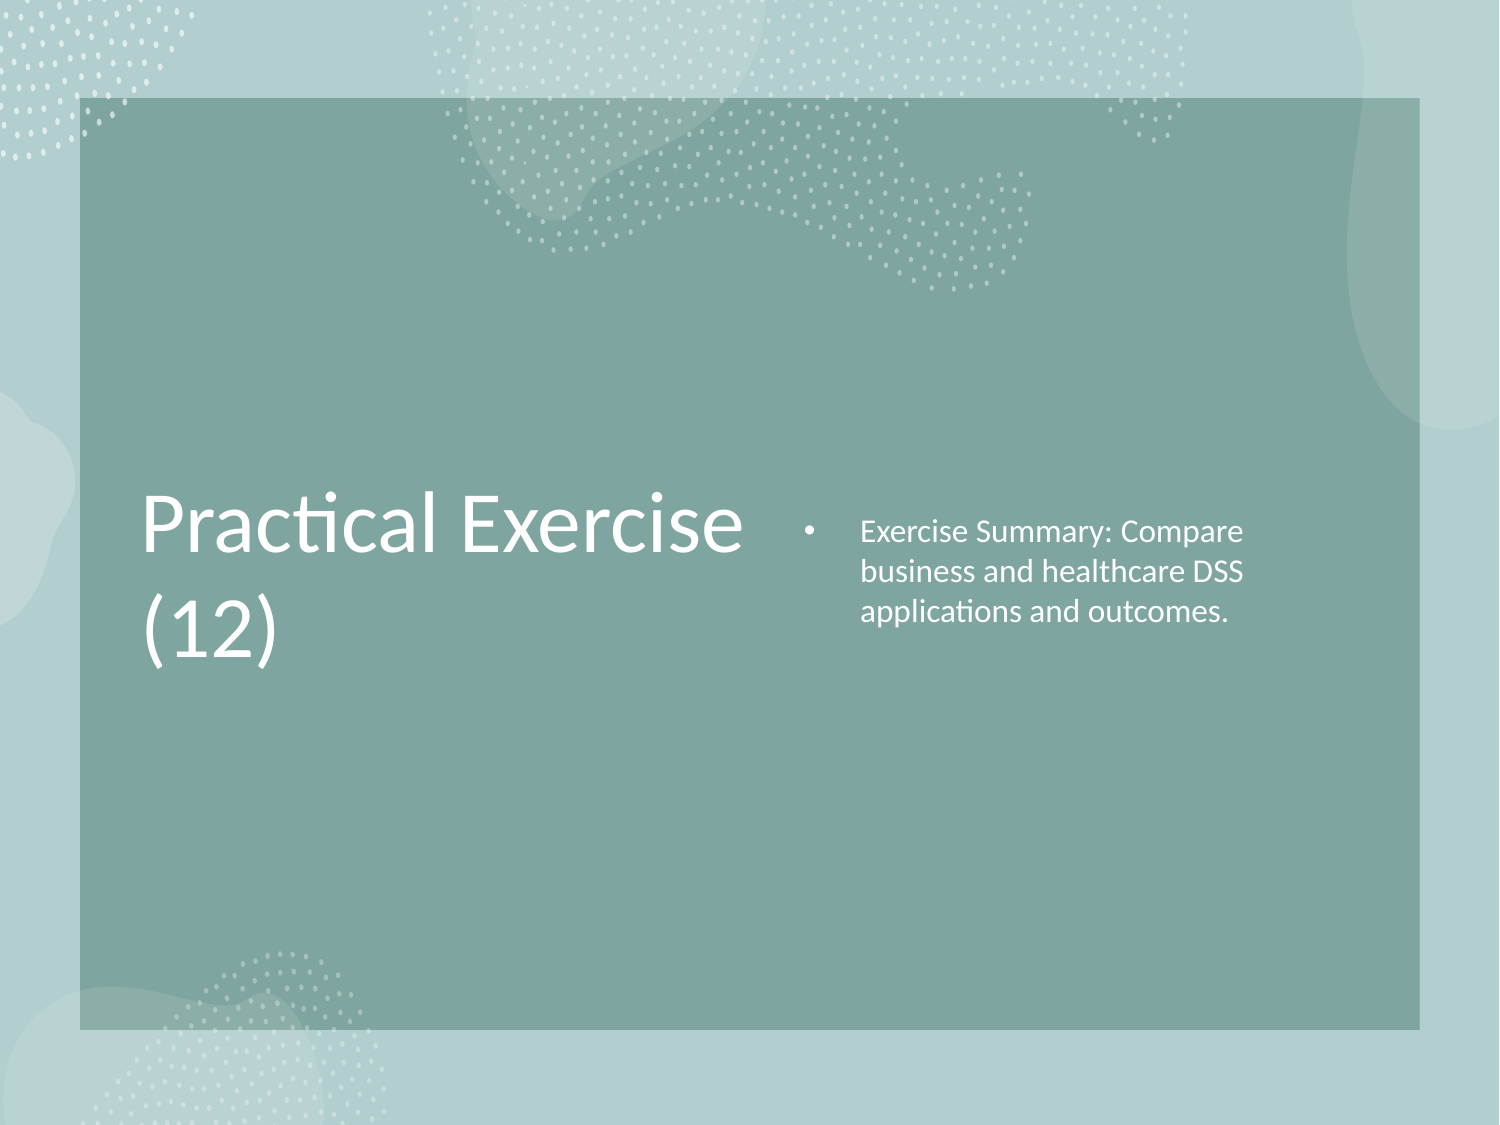

# Practical Exercise (12)
Exercise Summary: Compare business and healthcare DSS applications and outcomes.